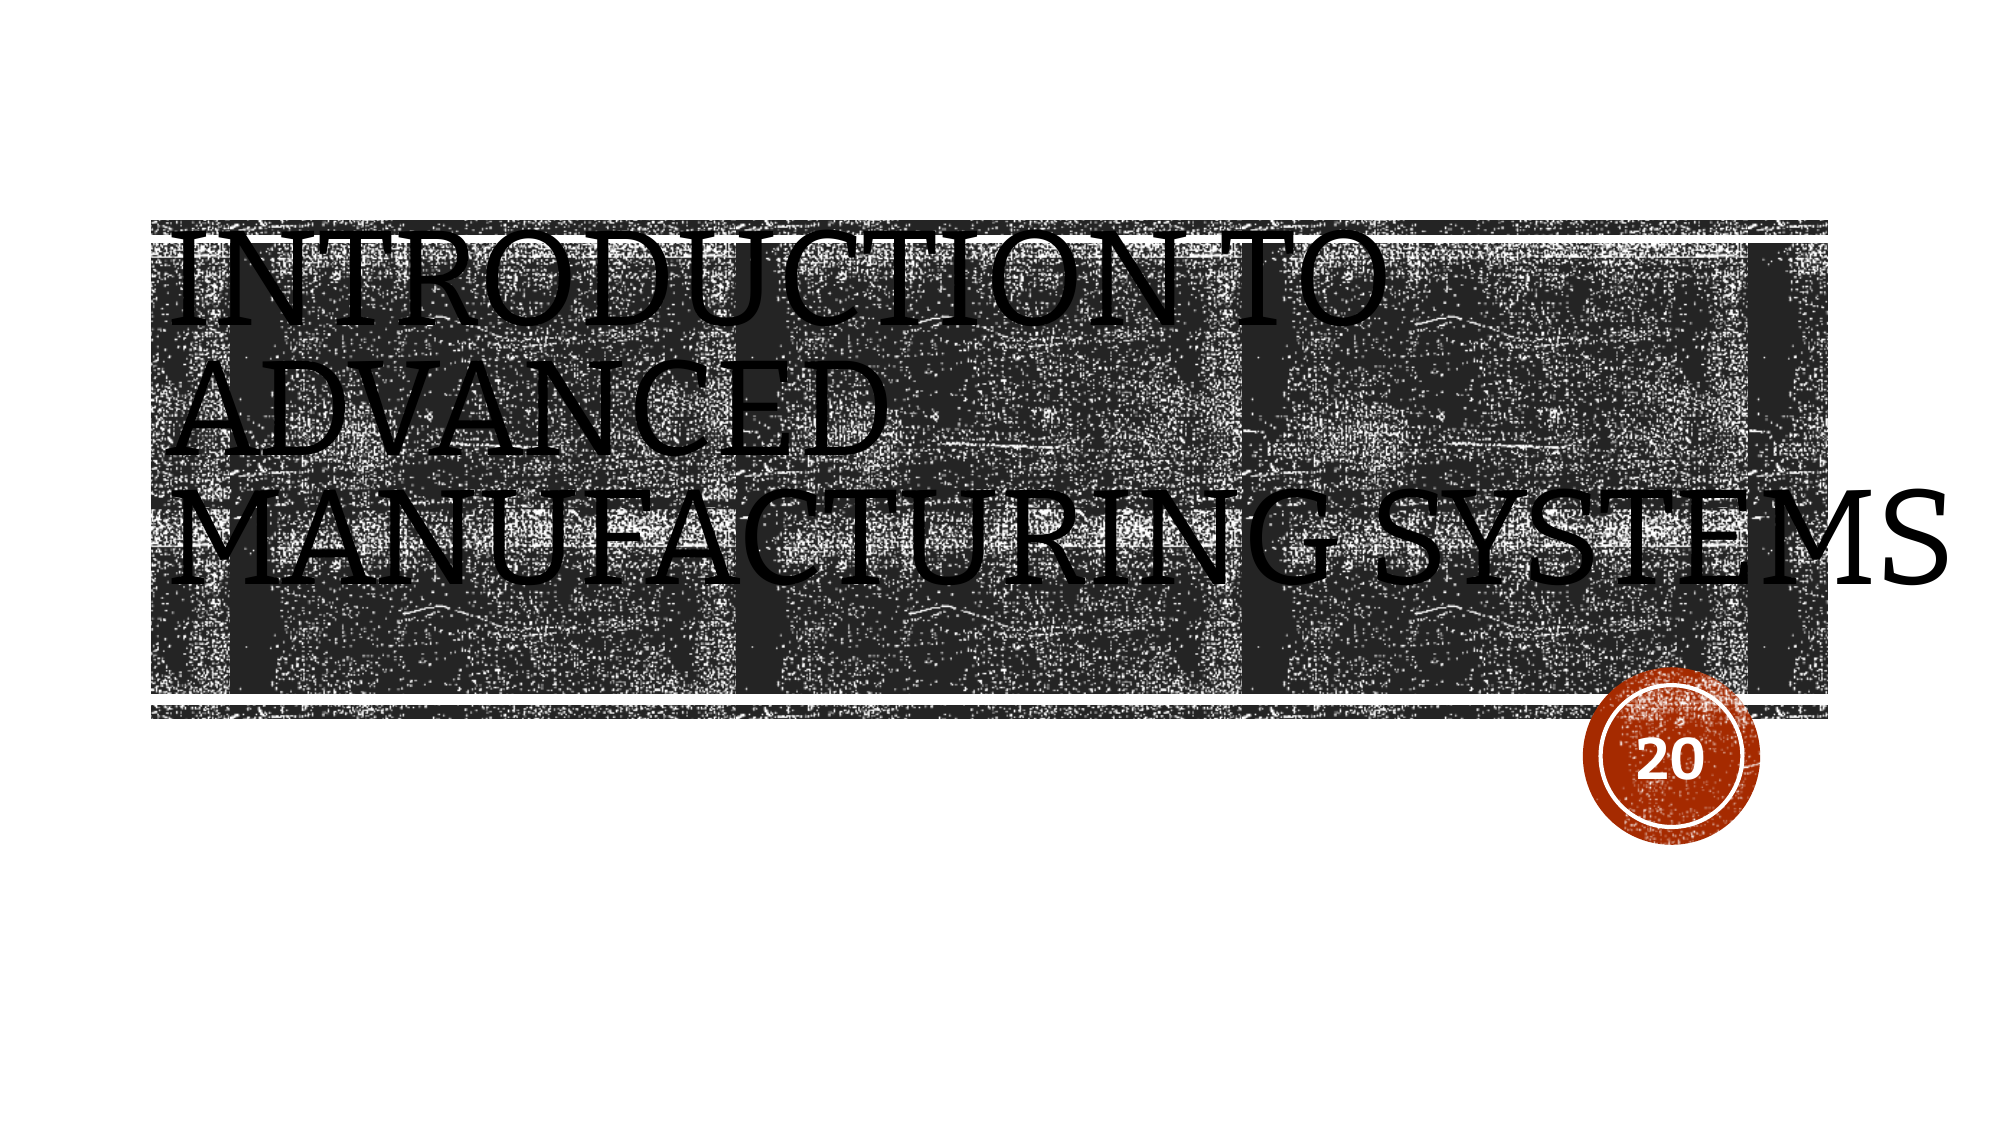

# INTRODUCTION TO Advanced Manufacturing Systems
20